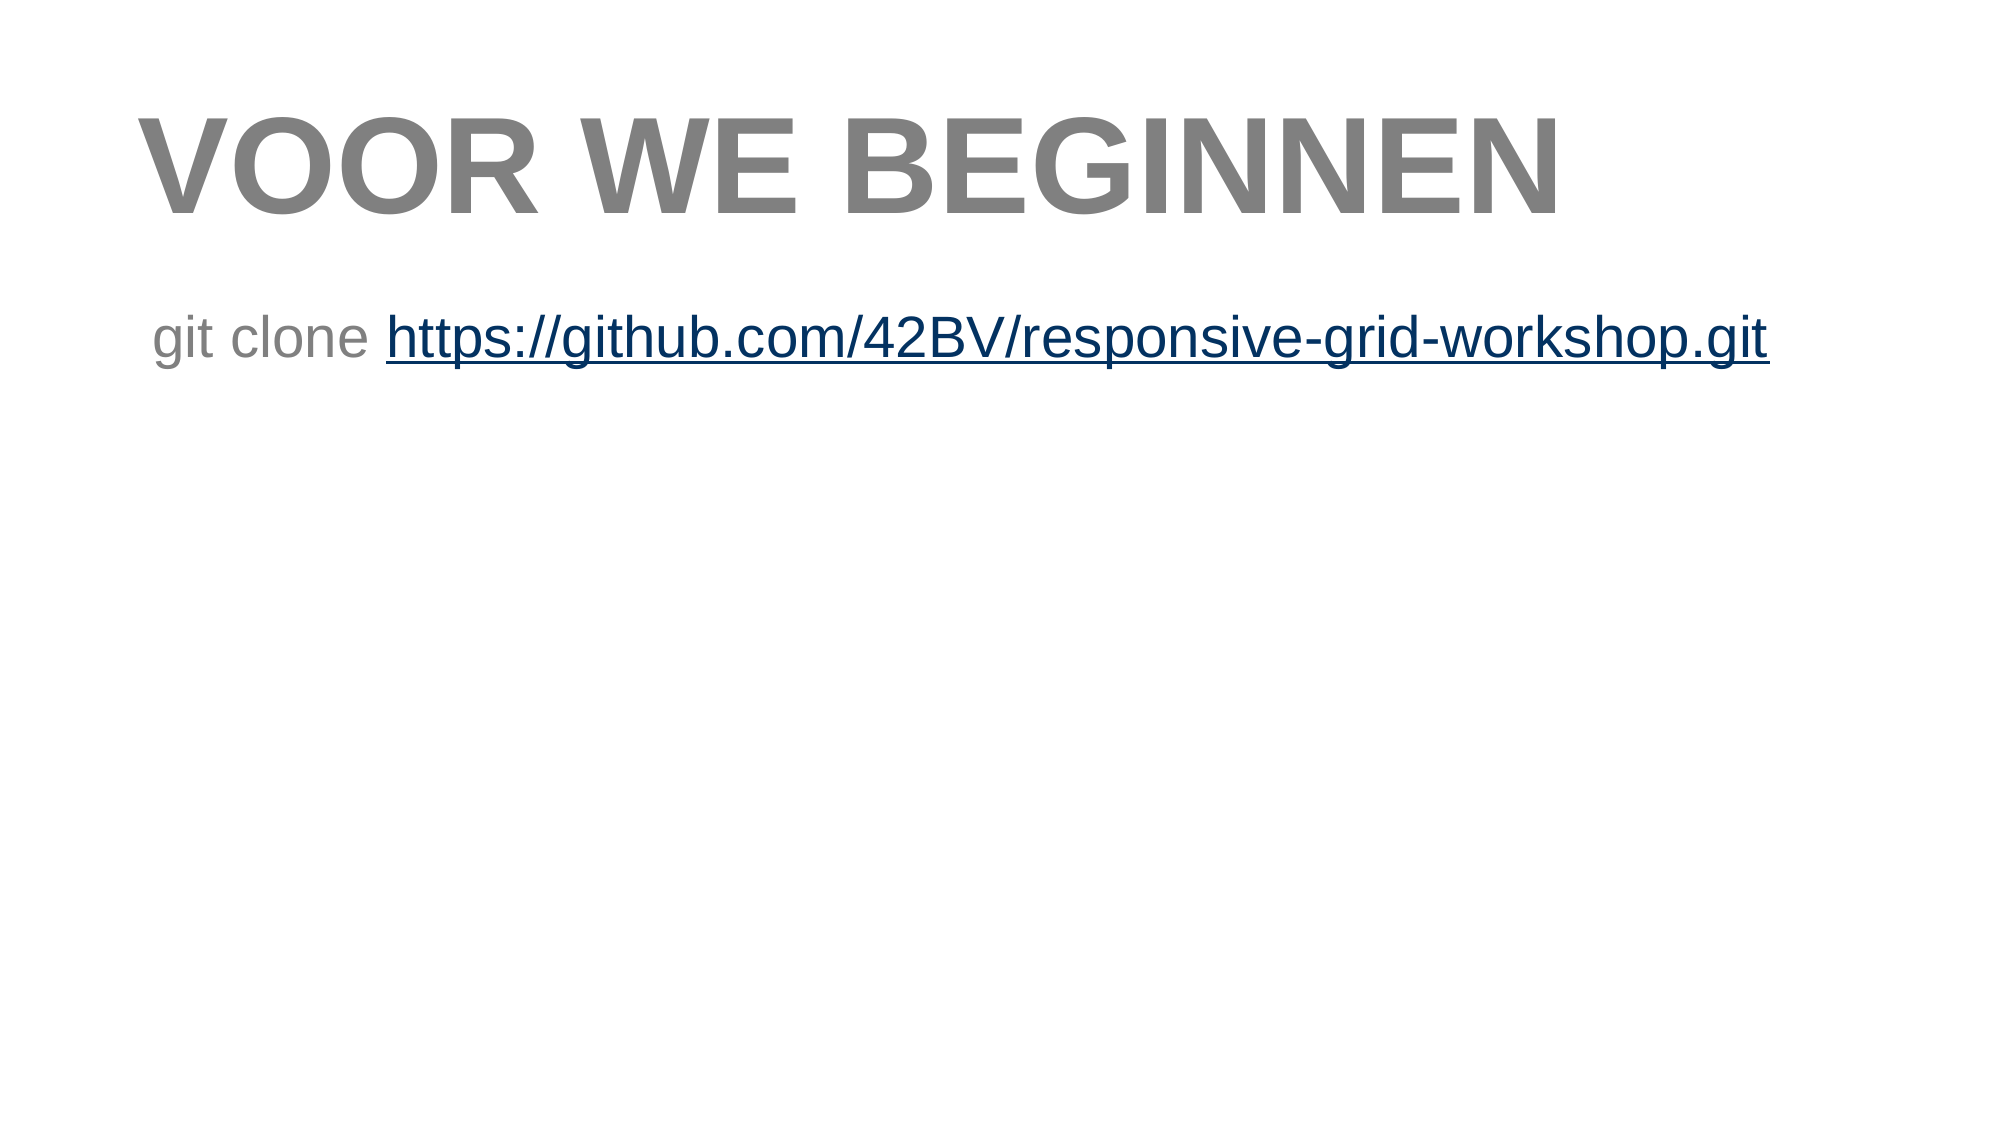

# VOOR WE BEGINNEN
git clone https://github.com/42BV/responsive-grid-workshop.git